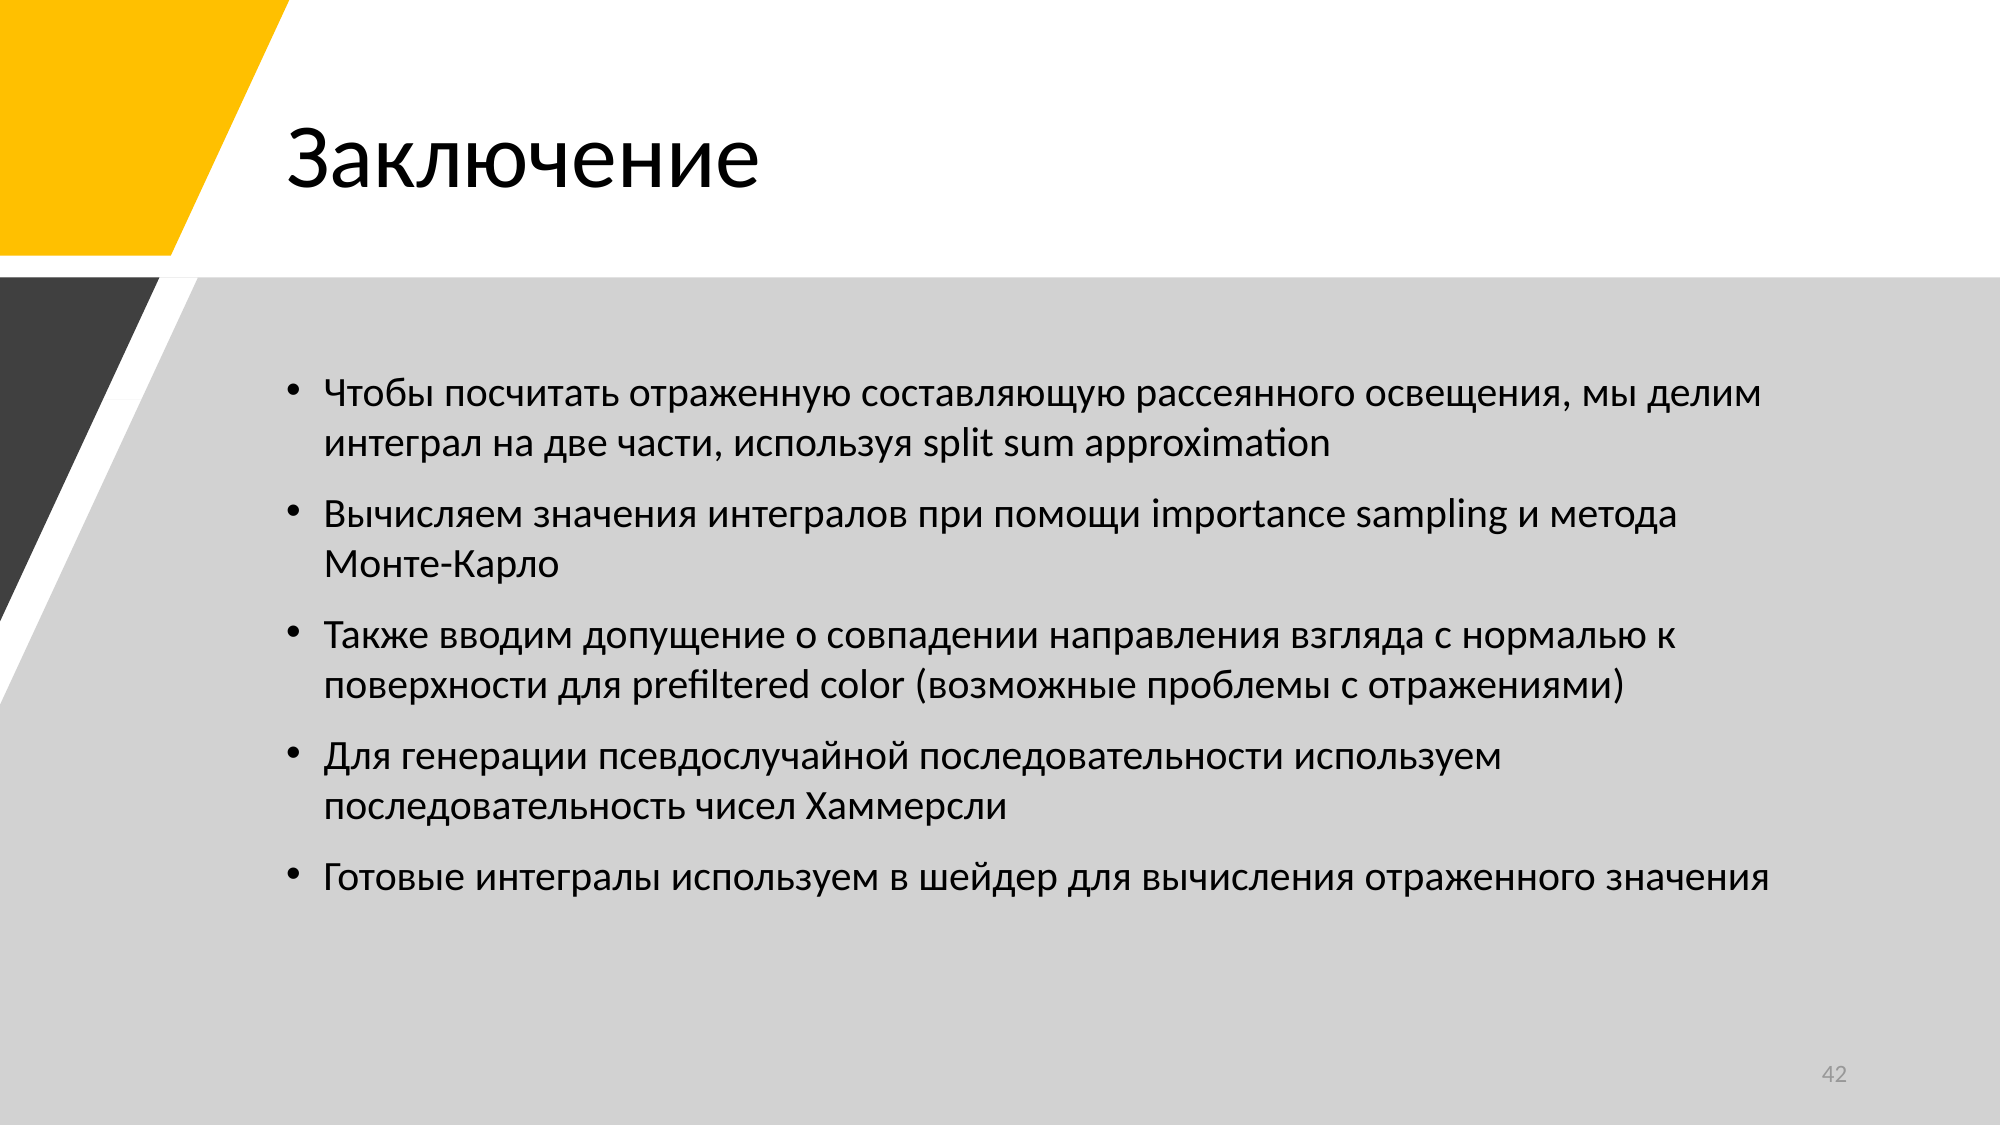

# Заключение

Чтобы посчитать отраженную составляющую рассеянного освещения, мы делим интеграл на две части, используя split sum approximation
Вычисляем значения интегралов при помощи importance sampling и метода Монте-Карло
Также вводим допущение о совпадении направления взгляда с нормалью к поверхности для prefiltered color (возможные проблемы с отражениями)
Для генерации псевдослучайной последовательности используем последовательность чисел Хаммерсли
Готовые интегралы используем в шейдер для вычисления отраженного значения

42